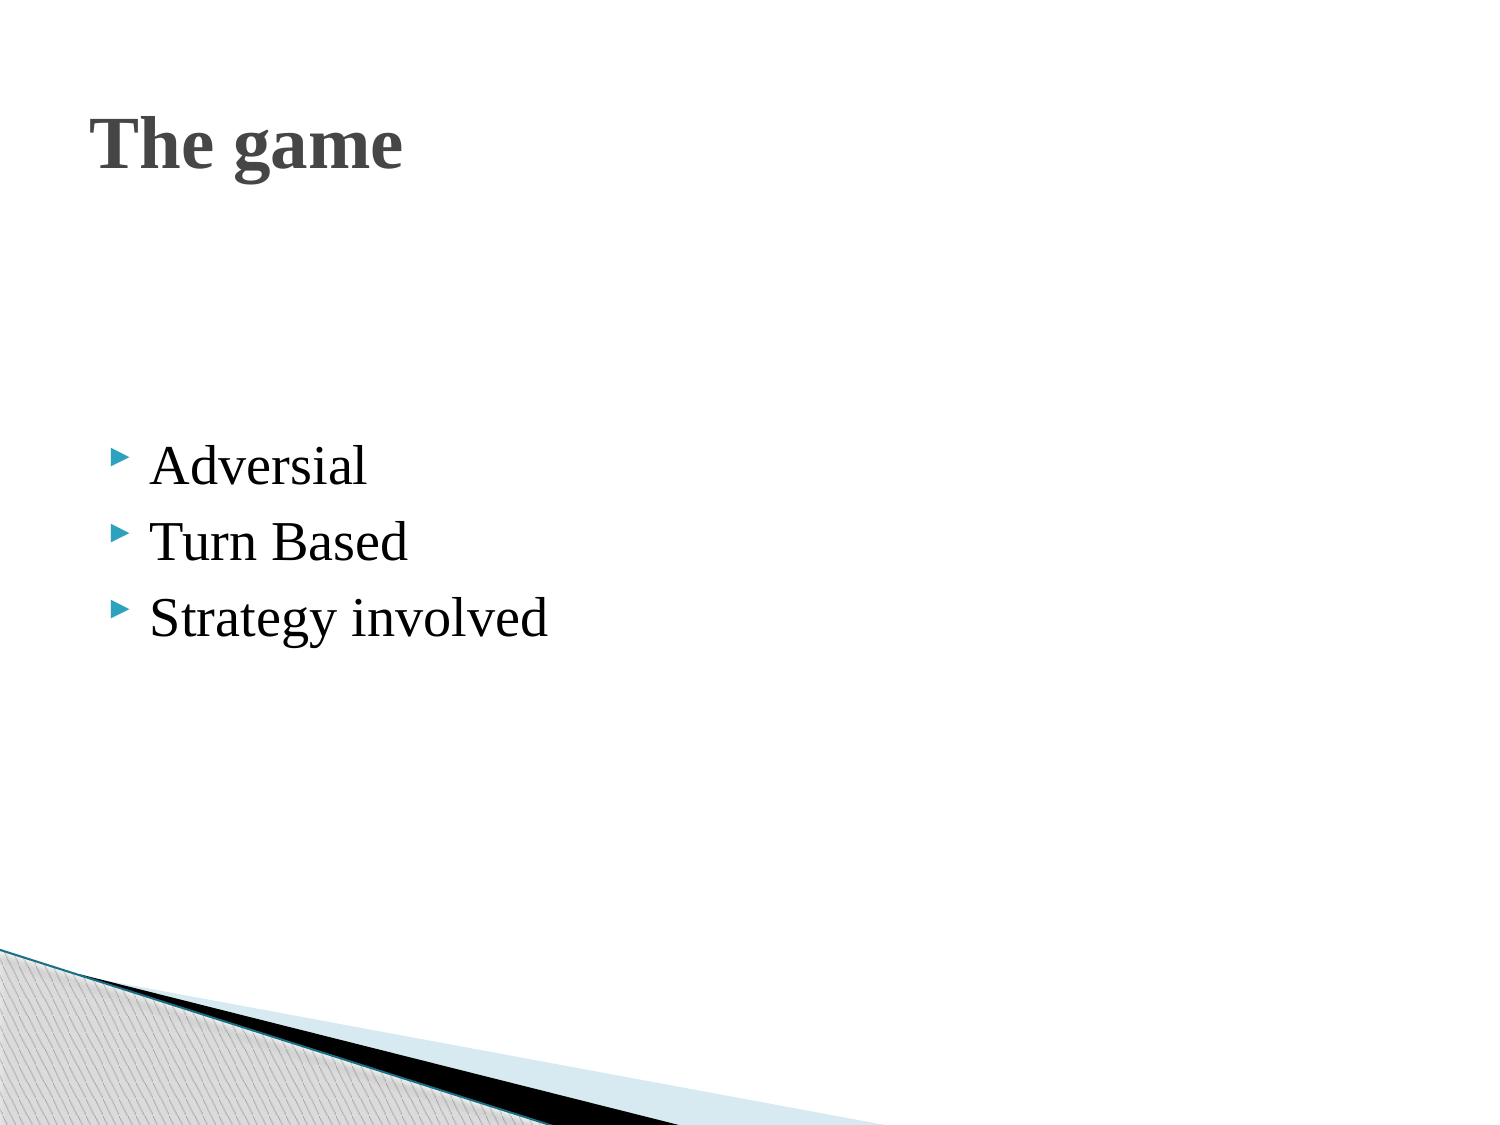

# The game
Adversial
Turn Based
Strategy involved